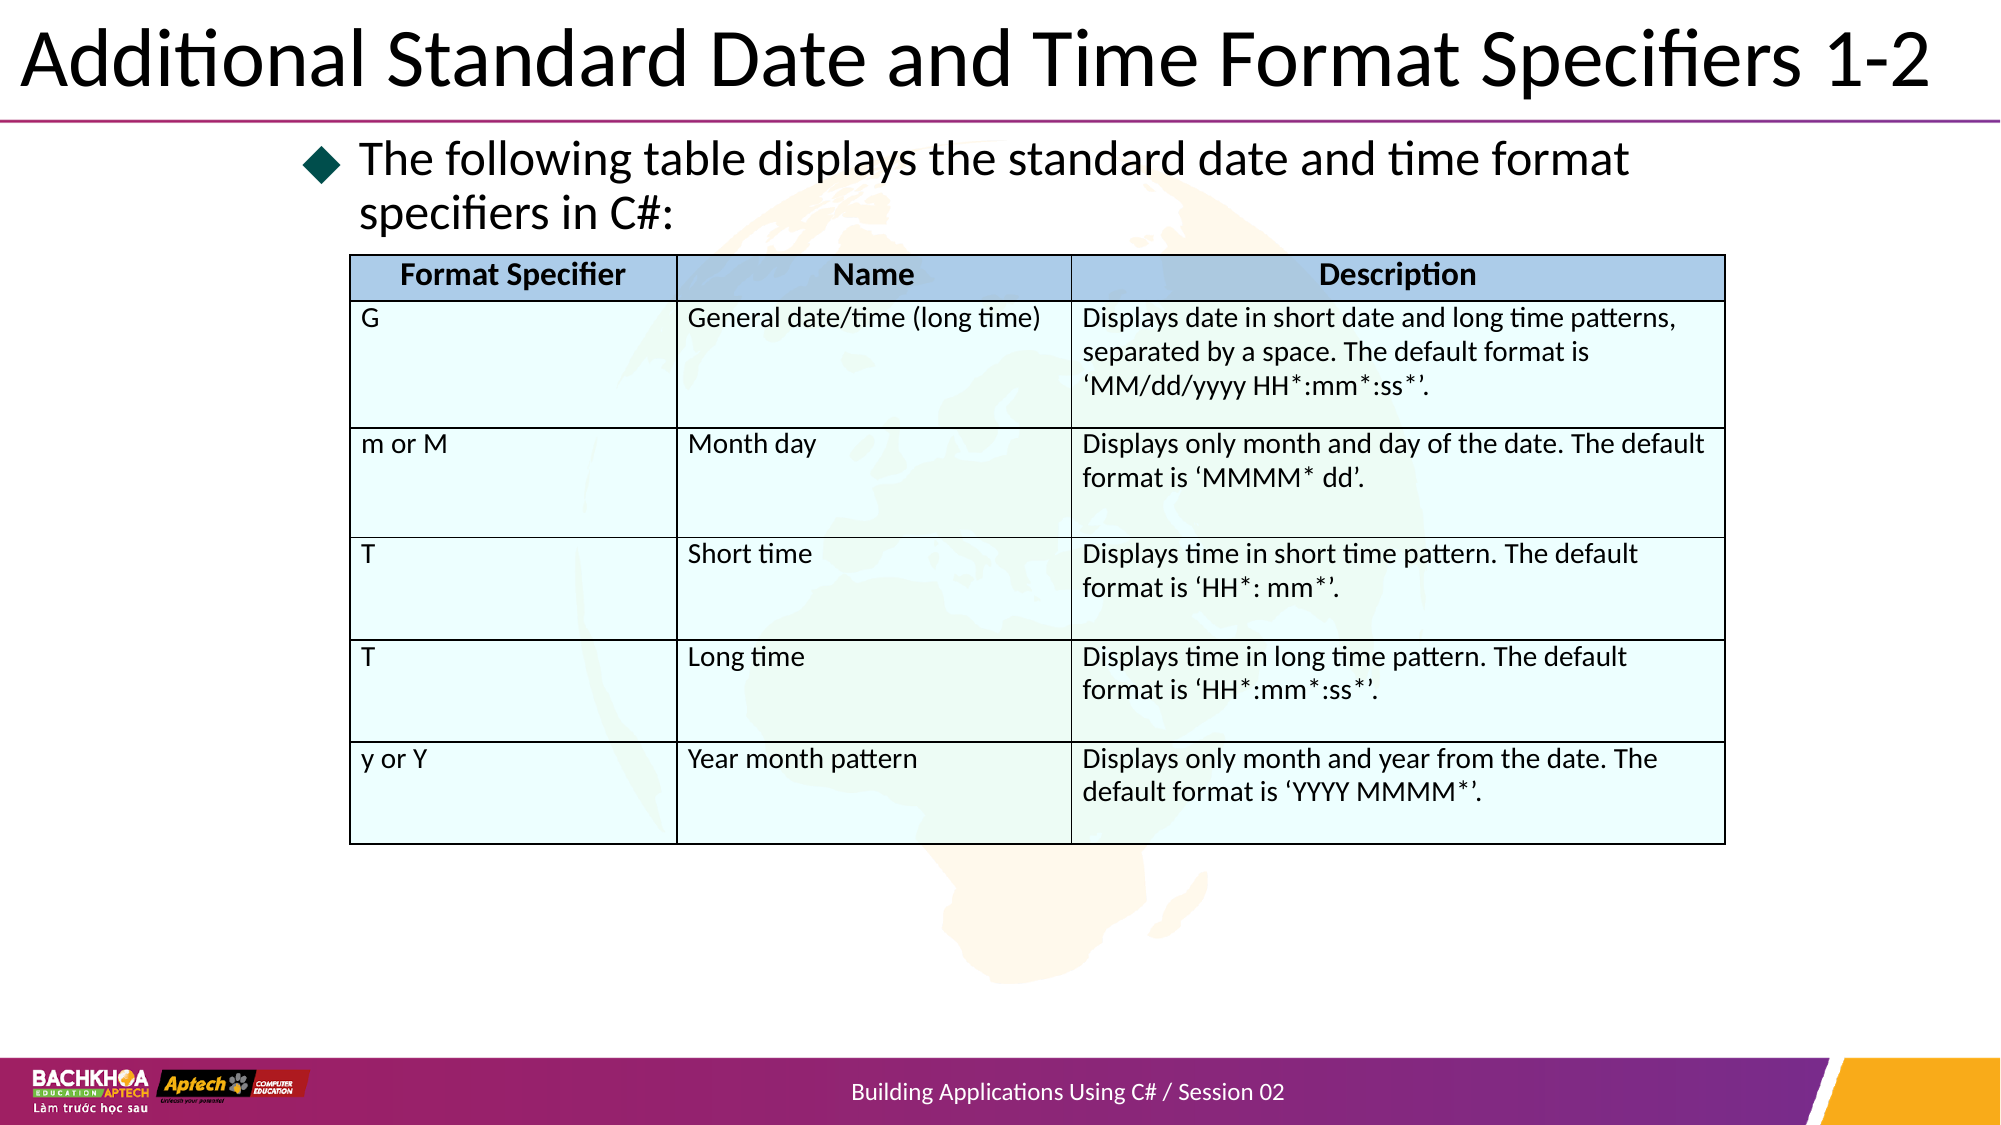

# Additional Standard Date and Time Format Specifiers 1-2
The following table displays the standard date and time format specifiers in C#:

| Format Specifier | Name | Description |
| --- | --- | --- |
| G | General date/time (long time) | Displays date in short date and long time patterns, separated by a space. The default format is ‘MM/dd/yyyy HH\*:mm\*:ss\*’. |
| m or M | Month day | Displays only month and day of the date. The default format is ‘MMMM\* dd’. |
| T | Short time | Displays time in short time pattern. The default format is ‘HH\*: mm\*’. |
| T | Long time | Displays time in long time pattern. The default format is ‘HH\*:mm\*:ss\*’. |
| y or Y | Year month pattern | Displays only month and year from the date. The default format is ‘YYYY MMMM\*’. |
Building Applications Using C# / Session 02